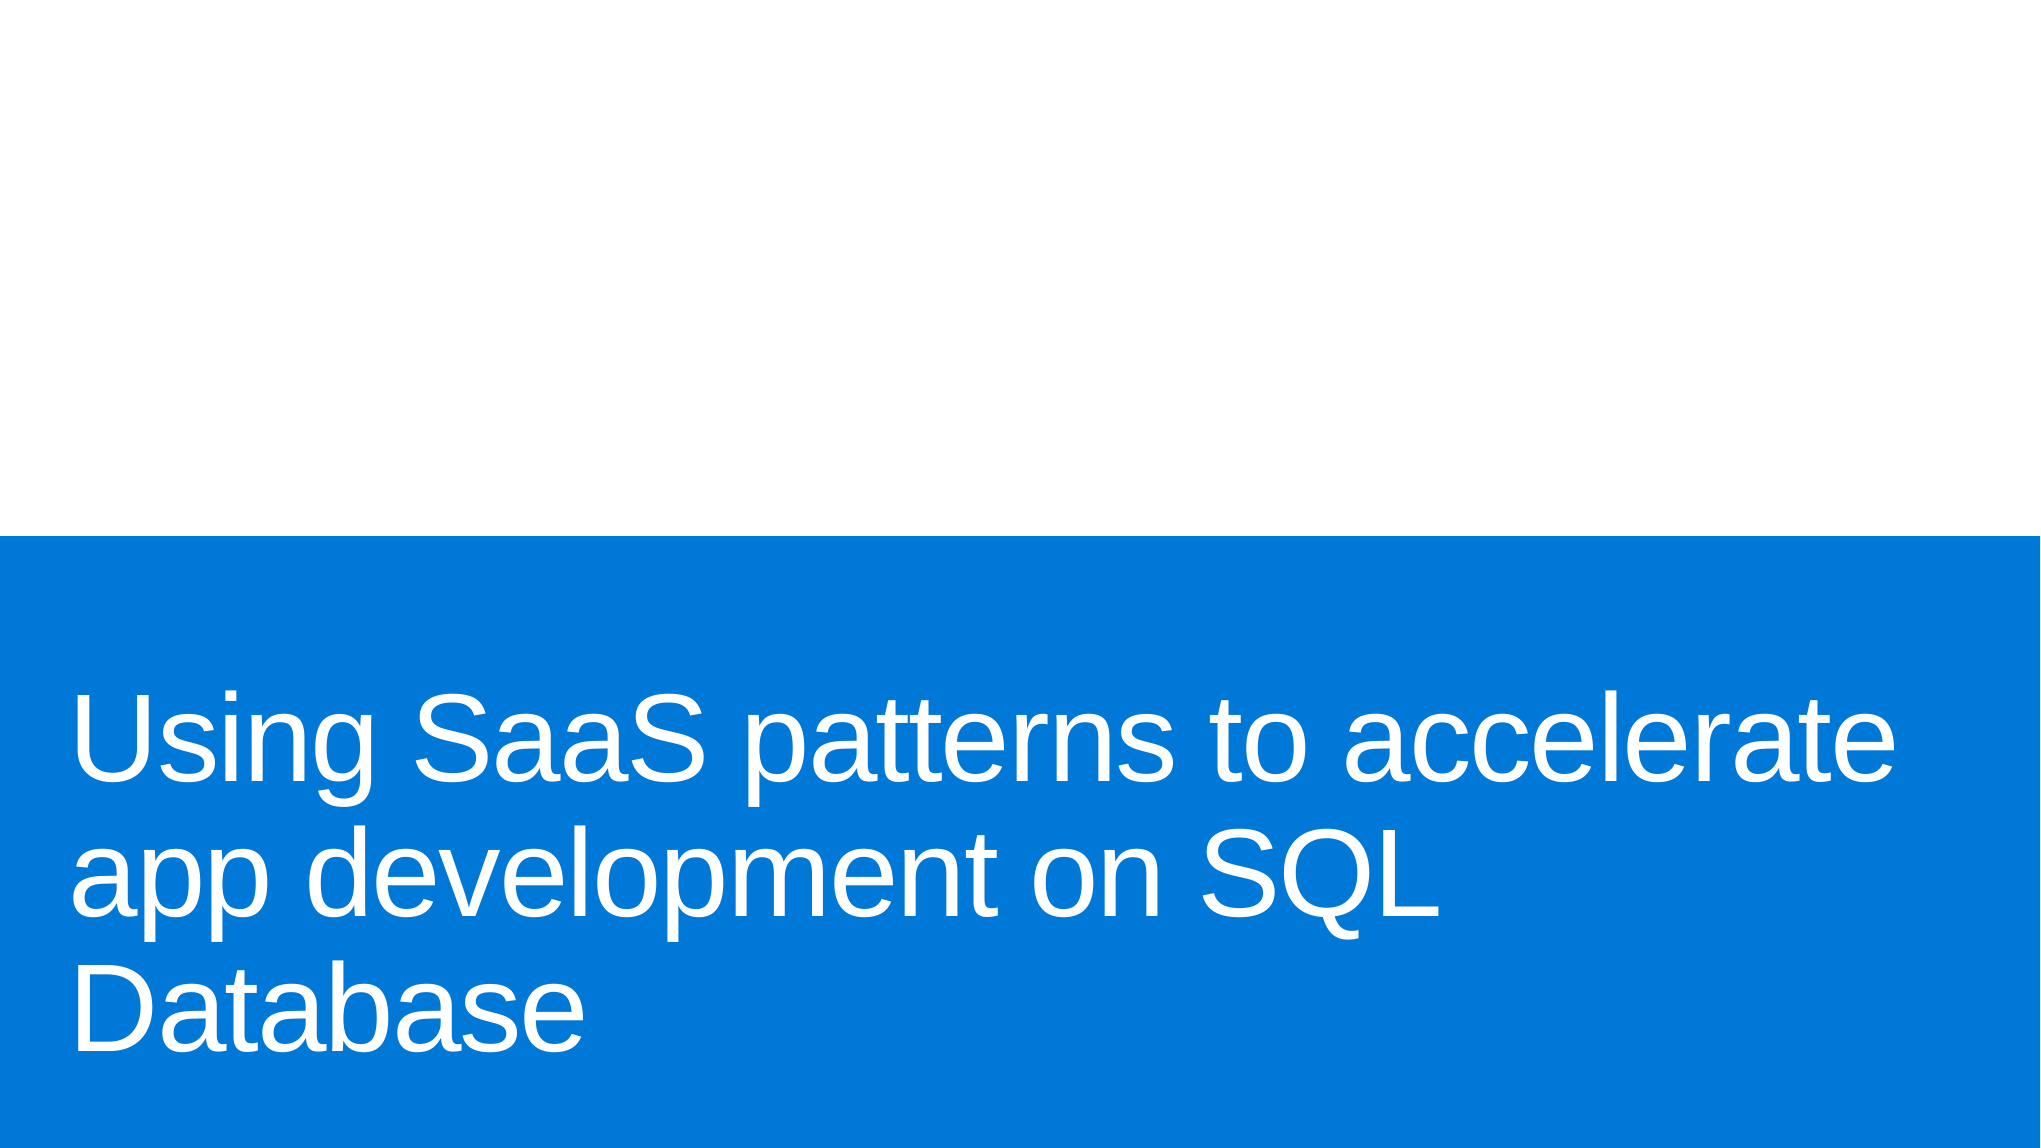

# Using SaaS patterns to accelerate app development on SQL Database